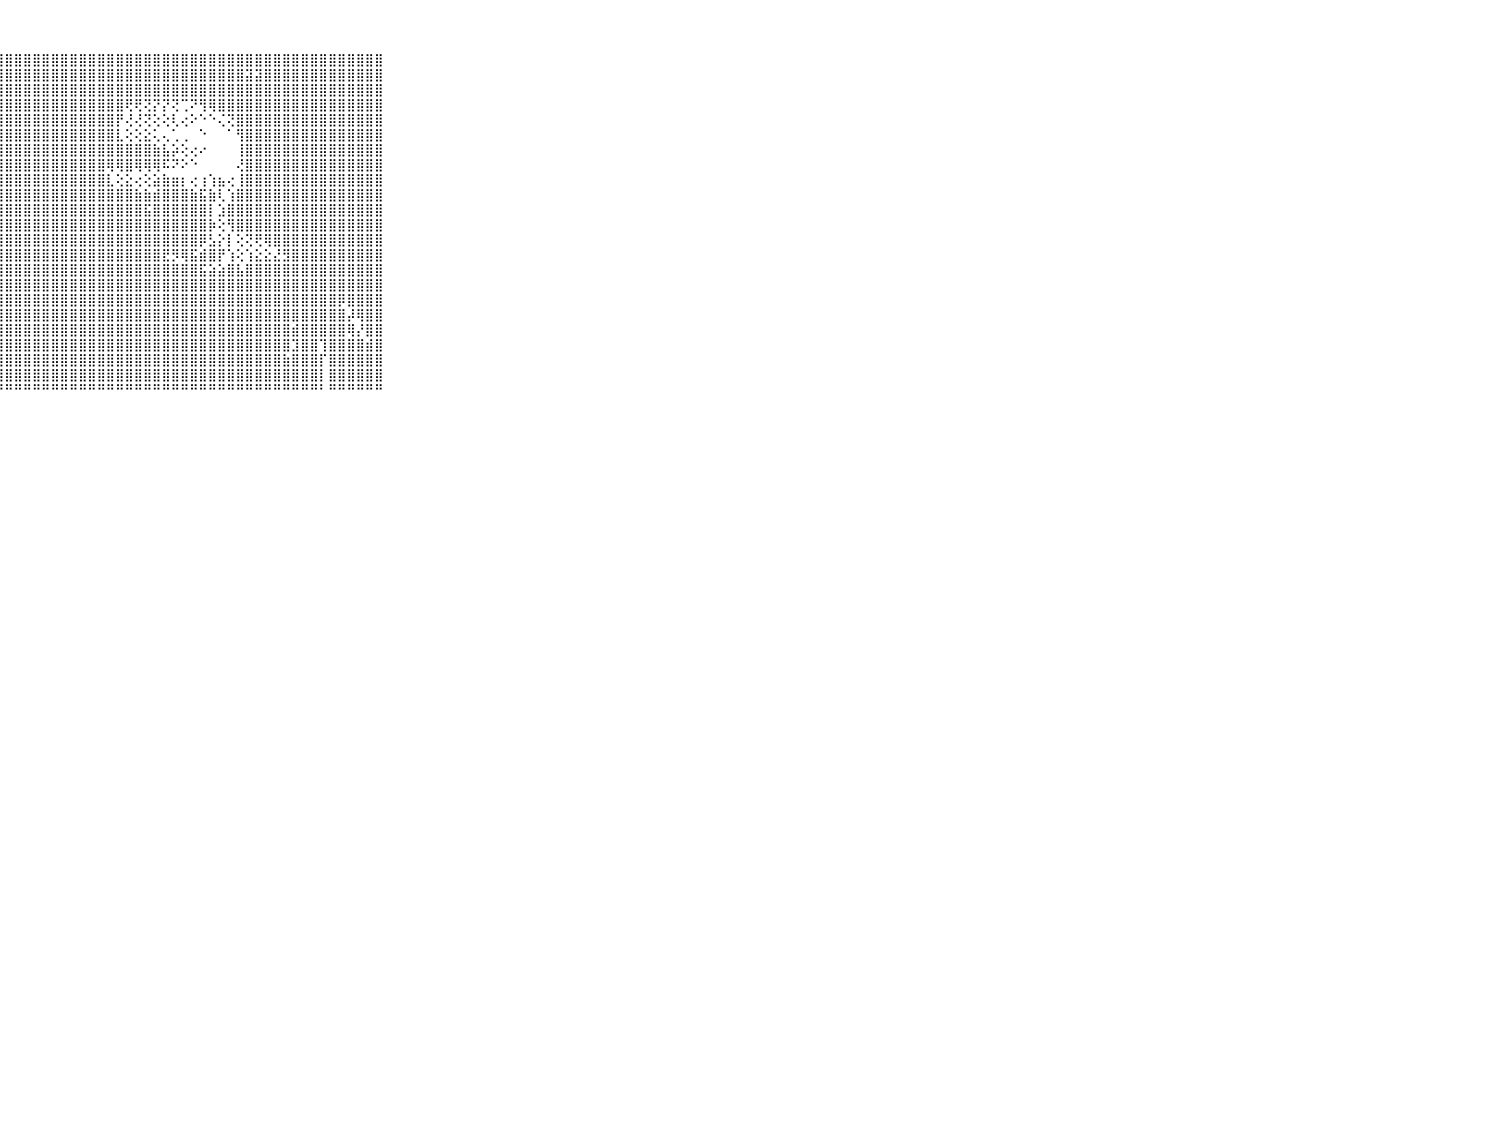

⠀⠀⠀⠀⠀⠀⠀⠀⠀⠀⠀⢱⣏⠀⠁⢕⢕⣿⣿⣿⣿⣿⣿⣿⣿⣿⣿⣿⣿⣿⣿⣿⣿⣿⣿⣿⣿⣿⣿⣿⣿⣿⣿⣿⣿⣿⣿⣿⣿⣿⣿⣿⣿⣿⣿⣿⣿⣿⣿⣿⣿⣿⣿⣿⣿⣿⣿⣿⣿⠀⠀⠀⠀⠀⠀⠀⠀⠀⠀⠀⠀
⠀⠀⠀⠀⠀⠀⠀⠀⠀⠀⠀⢸⢇⠀⢄⢜⢱⣿⣿⣿⣿⣿⣿⣿⣿⣿⣿⣿⣿⣿⣿⣿⣿⣿⣿⣿⣿⣿⣿⣿⣿⣿⣿⣿⣿⣿⣿⣿⣿⣿⣿⣿⣿⣿⣽⣽⣿⣿⣿⣿⣿⣿⣿⣿⣿⣿⣿⣿⣿⠀⠀⠀⠀⠀⠀⠀⠀⠀⠀⠀⠀
⠀⠀⠀⠀⠀⠀⠀⠀⠀⠀⠀⢱⡇⢄⠁⢕⢕⣿⣿⣿⣿⣿⣿⣿⣿⣿⣿⣿⣿⣿⣿⣿⣿⣿⣿⣿⣿⣿⣿⣿⣿⣿⣿⣿⣿⣿⣿⣿⣿⣿⣿⣿⣿⣿⣿⣿⣿⣿⣿⣿⣿⣿⣿⣿⣿⣿⣿⣿⣿⠀⠀⠀⠀⠀⠀⠀⠀⠀⠀⠀⠀
⠀⠀⠀⠀⠀⠀⠀⠀⠀⠀⠀⣾⡇⠀⢔⢕⢕⣿⣿⣿⣿⣿⣿⣿⣿⣿⣿⣿⣿⣿⣿⣿⣿⣿⣿⣿⣿⣿⣿⣿⣿⢟⢟⢝⡝⡝⢝⢉⠝⢻⢿⣿⣿⣿⣿⣿⣿⣿⣿⣿⣿⣿⣿⣿⣿⣿⣿⣿⣿⠀⠀⠀⠀⠀⠀⠀⠀⠀⠀⠀⠀
⠀⠀⠀⠀⠀⠀⠀⠀⠀⠀⠀⢿⡇⠀⠀⢕⢕⣿⣿⣿⣿⣿⣿⣿⣿⣿⣿⣿⣿⣿⣿⣿⣿⣿⣿⣿⣿⣿⣿⣿⡟⢜⢜⢝⢕⢕⢇⢔⠕⠑⠑⢌⢝⣿⣿⣿⣿⣿⣿⣿⣿⣿⣿⣿⣿⣿⣿⣿⣿⠀⠀⠀⠀⠀⠀⠀⠀⠀⠀⠀⠀
⠀⠀⠀⠀⠀⠀⠀⠀⠀⠀⠀⢸⢇⠀⢔⢕⢕⣿⣿⣿⣿⣿⣿⣿⣿⣿⣿⣿⣿⣿⣿⣿⣿⣿⣿⣿⣿⣿⣿⣿⣇⢕⢕⣕⢅⢄⢁⢀⠀⠑⠀⠀⠁⢻⣿⣿⣿⣿⣿⣿⣿⣿⣿⣿⣿⣿⣿⣿⣿⠀⠀⠀⠀⠀⠀⠀⠀⠀⠀⠀⠀
⠀⠀⠀⠀⠀⠀⠀⠀⠀⠀⠀⢸⡇⢔⠀⢕⢱⣿⣿⣿⣿⣿⣿⣿⣿⣿⣿⣿⣿⣿⣿⣿⣿⣿⣿⣿⣿⣿⣿⣿⣿⣿⣿⣿⣷⣧⡵⢕⢔⠔⠀⠀⠀⢸⣿⣿⣿⣿⣿⣿⣿⣿⣿⣿⣿⣿⣿⣿⣿⠀⠀⠀⠀⠀⠀⠀⠀⠀⠀⠀⠀
⠀⠀⠀⠀⠀⠀⠀⠀⠀⠀⠀⢸⡇⠀⢕⢕⢜⣿⣿⣿⣿⣿⣿⣿⣿⣿⣿⣿⣿⣿⣿⣿⣿⣿⣿⣿⣿⣿⣿⢿⢿⣿⢿⢿⢿⠯⠝⠕⠑⠀⠀⠀⠀⢜⣿⣿⣿⣿⣿⣿⣿⣿⣿⣿⣿⣿⣿⣿⣿⠀⠀⠀⠀⠀⠀⠀⠀⠀⠀⠀⠀
⠀⠀⠀⠀⠀⠀⠀⠀⠀⠀⠀⢸⡇⢇⠁⢕⢕⣿⣿⣿⣿⣿⣿⣿⣿⣿⣿⣿⣿⣿⣿⣿⣿⣿⣿⣿⣿⣿⣿⣇⢕⣕⢔⢕⣵⣷⣶⡆⢔⢰⢱⣦⢔⢸⣿⣿⣿⣿⣿⣿⣿⣿⣿⣿⣿⣿⣿⣿⣿⠀⠀⠀⠀⠀⠀⠀⠀⠀⠀⠀⠀
⠀⠀⠀⠀⠀⠀⠀⠀⠀⠀⠀⢸⡕⠀⢱⢕⢕⣿⣿⣿⣿⣿⣿⣿⣿⣿⣿⣿⣿⣿⣿⣿⣿⣿⣿⣿⣿⣿⣿⣿⣿⣿⣷⣷⣾⣿⣿⣿⣷⣯⣷⢇⢱⣿⣿⣿⣿⣿⣿⣿⣿⣿⣿⣿⣿⣿⣿⣿⣿⠀⠀⠀⠀⠀⠀⠀⠀⠀⠀⠀⠀
⠀⠀⠀⠀⠀⠀⠀⠀⠀⠀⠀⢸⢕⠔⠁⢕⢵⣿⣿⣿⣿⣿⣿⣿⣿⣿⣿⣿⣿⣿⣿⣿⣿⣿⣿⣿⣿⣿⣿⣿⣿⣿⣿⣯⣿⣿⣿⣿⣿⣿⡇⣱⣿⣿⣿⣿⣿⣿⣿⣿⣿⣿⣿⣿⣿⣿⣿⣿⣿⠀⠀⠀⠀⠀⠀⠀⠀⠀⠀⠀⠀
⠀⠀⠀⠀⠀⠀⠀⠀⠀⠀⠀⢸⢕⠀⡱⢕⢱⣿⣿⣿⣿⣿⣿⣿⣿⣿⣿⣿⣿⣿⣿⣿⣿⣿⣿⣿⣿⣿⣿⣿⣿⣿⣿⣿⣿⣿⣿⣿⣿⣿⡷⢕⢻⣿⣿⣿⣿⣿⣿⣿⣿⣿⣿⣿⣿⣿⣿⣿⣿⠀⠀⠀⠀⠀⠀⠀⠀⠀⠀⠀⠀
⠀⠀⠀⠀⠀⠀⠀⠀⠀⠀⠀⢸⢕⢇⢕⢕⢾⣿⣿⣿⣿⣿⣿⣿⣿⣿⣿⣿⣿⣿⣿⣿⣿⣿⣿⣿⣿⣿⣿⣿⣿⣿⣿⣿⣿⣿⣿⣿⣿⡿⣣⡕⡇⢕⢝⢟⢿⣿⣿⣿⣿⣿⣿⣿⣿⣿⣿⣿⣿⠀⠀⠀⠀⠀⠀⠀⠀⠀⠀⠀⠀
⠀⠀⠀⠀⠀⠀⠀⠀⠀⠀⠀⢸⢑⢀⡳⢕⢸⣿⣿⣿⣿⣿⣿⣿⣿⣿⣿⣿⣿⣿⣿⣿⣿⣿⣿⣿⣿⣿⣿⣿⣿⣿⣿⣿⣿⣟⡻⢿⣯⣾⣿⡟⢱⢕⢱⣕⣕⣜⣻⣿⣿⣿⣿⣿⣿⣿⣿⣿⣿⠀⠀⠀⠀⠀⠀⠀⠀⠀⠀⠀⠀
⠀⠀⠀⠀⠀⠀⠀⠀⠀⠀⠀⣸⢸⢇⢕⢕⣾⣿⣿⣿⣿⣿⣿⣿⣿⣿⣿⣿⣿⣿⣿⣿⣿⣿⣿⣿⣿⣿⣿⣿⣿⣿⣿⣿⣿⣿⣿⣿⣿⣯⣵⣵⣿⣧⣿⣿⣿⣿⣿⣿⣿⣿⣿⣿⣿⣿⣿⣿⣿⠀⠀⠀⠀⠀⠀⠀⠀⠀⠀⠀⠀
⠀⠀⠀⠀⠀⠀⠀⠀⠀⠀⠀⢹⢀⢁⢗⢕⣾⣿⣿⣿⣿⣿⣿⣿⣿⣿⣿⣿⣿⣿⣿⣿⣿⣿⣿⣿⣿⣿⣿⣿⣿⣿⣿⣿⣿⣿⣿⣿⣿⣿⣿⣿⣿⣿⣿⣿⣿⣿⣿⣿⣿⣿⣿⣿⣿⣿⣿⣿⣿⠀⠀⠀⠀⠀⠀⠀⠀⠀⠀⠀⠀
⠀⠀⠀⠀⠀⠀⠀⠀⠀⠀⠀⢕⢕⢁⢕⢱⣿⣿⣿⣿⣿⣿⣿⣿⣿⣿⣿⣿⣿⣿⣿⣿⣿⣿⣿⣿⣿⣿⣿⣿⣿⣿⣿⣿⣿⣿⣿⣿⣿⣿⣿⣿⣿⣿⣿⣿⣿⣿⣿⣿⣿⣿⣿⣿⡿⣿⣿⣿⣿⠀⠀⠀⠀⠀⠀⠀⠀⠀⠀⠀⠀
⠀⠀⠀⠀⠀⠀⠀⠀⠀⠀⠀⢕⠀⢁⢇⢕⣿⣿⣿⣿⣿⣿⣿⣿⣿⣿⣿⣿⣿⣿⣿⣿⣿⣿⣿⣿⣿⣿⣿⣿⣿⣿⣿⣿⣿⣿⣿⣿⣿⣿⣿⣿⣿⣿⣿⣿⣿⣿⣿⣿⣿⣿⣿⣿⣿⡼⢿⣿⣿⠀⠀⠀⠀⠀⠀⠀⠀⠀⠀⠀⠀
⠀⠀⠀⠀⠀⠀⠀⠀⠀⠀⠀⢕⢔⠁⢕⢱⣿⣿⣿⣿⣿⣿⣿⣿⣿⣿⣿⣿⣿⣿⣿⣿⣿⣿⣿⣿⣿⣿⣿⣿⣿⣿⣿⣿⣿⣿⣿⣿⣿⣿⣿⣿⣿⣿⣿⣿⣿⣿⣿⣾⣿⣿⣿⣿⣿⢿⡜⣿⣿⠀⠀⠀⠀⠀⠀⠀⠀⠀⠀⠀⠀
⠀⠀⠀⠀⠀⠀⠀⠀⠀⠀⠀⢕⠀⢁⢕⢕⣿⣿⣿⣿⣿⣿⣿⣿⣿⣿⣿⣿⣿⣿⣿⣿⣿⣿⣿⣿⣿⣿⣿⣿⣿⣿⣿⣿⣿⣿⣿⣿⣿⣿⣿⣿⣿⣿⣿⣿⣿⣿⣿⣹⣿⣿⢹⣿⣿⣿⣿⣾⣿⠀⠀⠀⠀⠀⠀⠀⠀⠀⠀⠀⠀
⠀⠀⠀⠀⠀⠀⠀⠀⠀⠀⠀⢕⢕⢑⢕⢕⣿⣿⣿⣿⣿⣿⣿⣿⣿⣿⣿⣿⣿⣿⣿⣿⣿⣿⣿⣿⣿⣿⣿⣿⣿⣿⣿⣿⣿⣿⣿⣿⣿⣿⣿⣿⣿⣿⣿⣿⣿⣿⣷⣿⣿⣿⡏⣿⣿⣿⣿⣿⣿⠀⠀⠀⠀⠀⠀⠀⠀⠀⠀⠀⠀
⠀⠀⠀⠀⠀⠀⠀⠀⠀⠀⠀⢕⠀⢑⢕⢕⣿⣿⣿⣿⣿⣿⣿⣿⣿⣿⣿⣿⣿⣿⣿⣿⣿⣿⣿⣿⣿⣿⣿⣿⣿⣿⣿⣿⣿⣿⣿⣿⣿⣿⣿⣿⣿⣿⣿⣿⣿⣿⣿⣿⣿⣿⡇⣿⣿⣿⣿⣿⣿⠀⠀⠀⠀⠀⠀⠀⠀⠀⠀⠀⠀
⠀⠀⠀⠀⠀⠀⠀⠀⠀⠀⠀⠁⠑⠑⠑⠑⠛⠛⠛⠛⠛⠛⠛⠛⠛⠛⠛⠛⠛⠛⠛⠛⠛⠛⠛⠛⠛⠛⠛⠛⠛⠛⠛⠛⠛⠛⠛⠛⠛⠛⠛⠛⠛⠛⠛⠛⠛⠛⠛⠛⠛⠛⠃⠛⠛⠛⠛⠛⠛⠀⠀⠀⠀⠀⠀⠀⠀⠀⠀⠀⠀